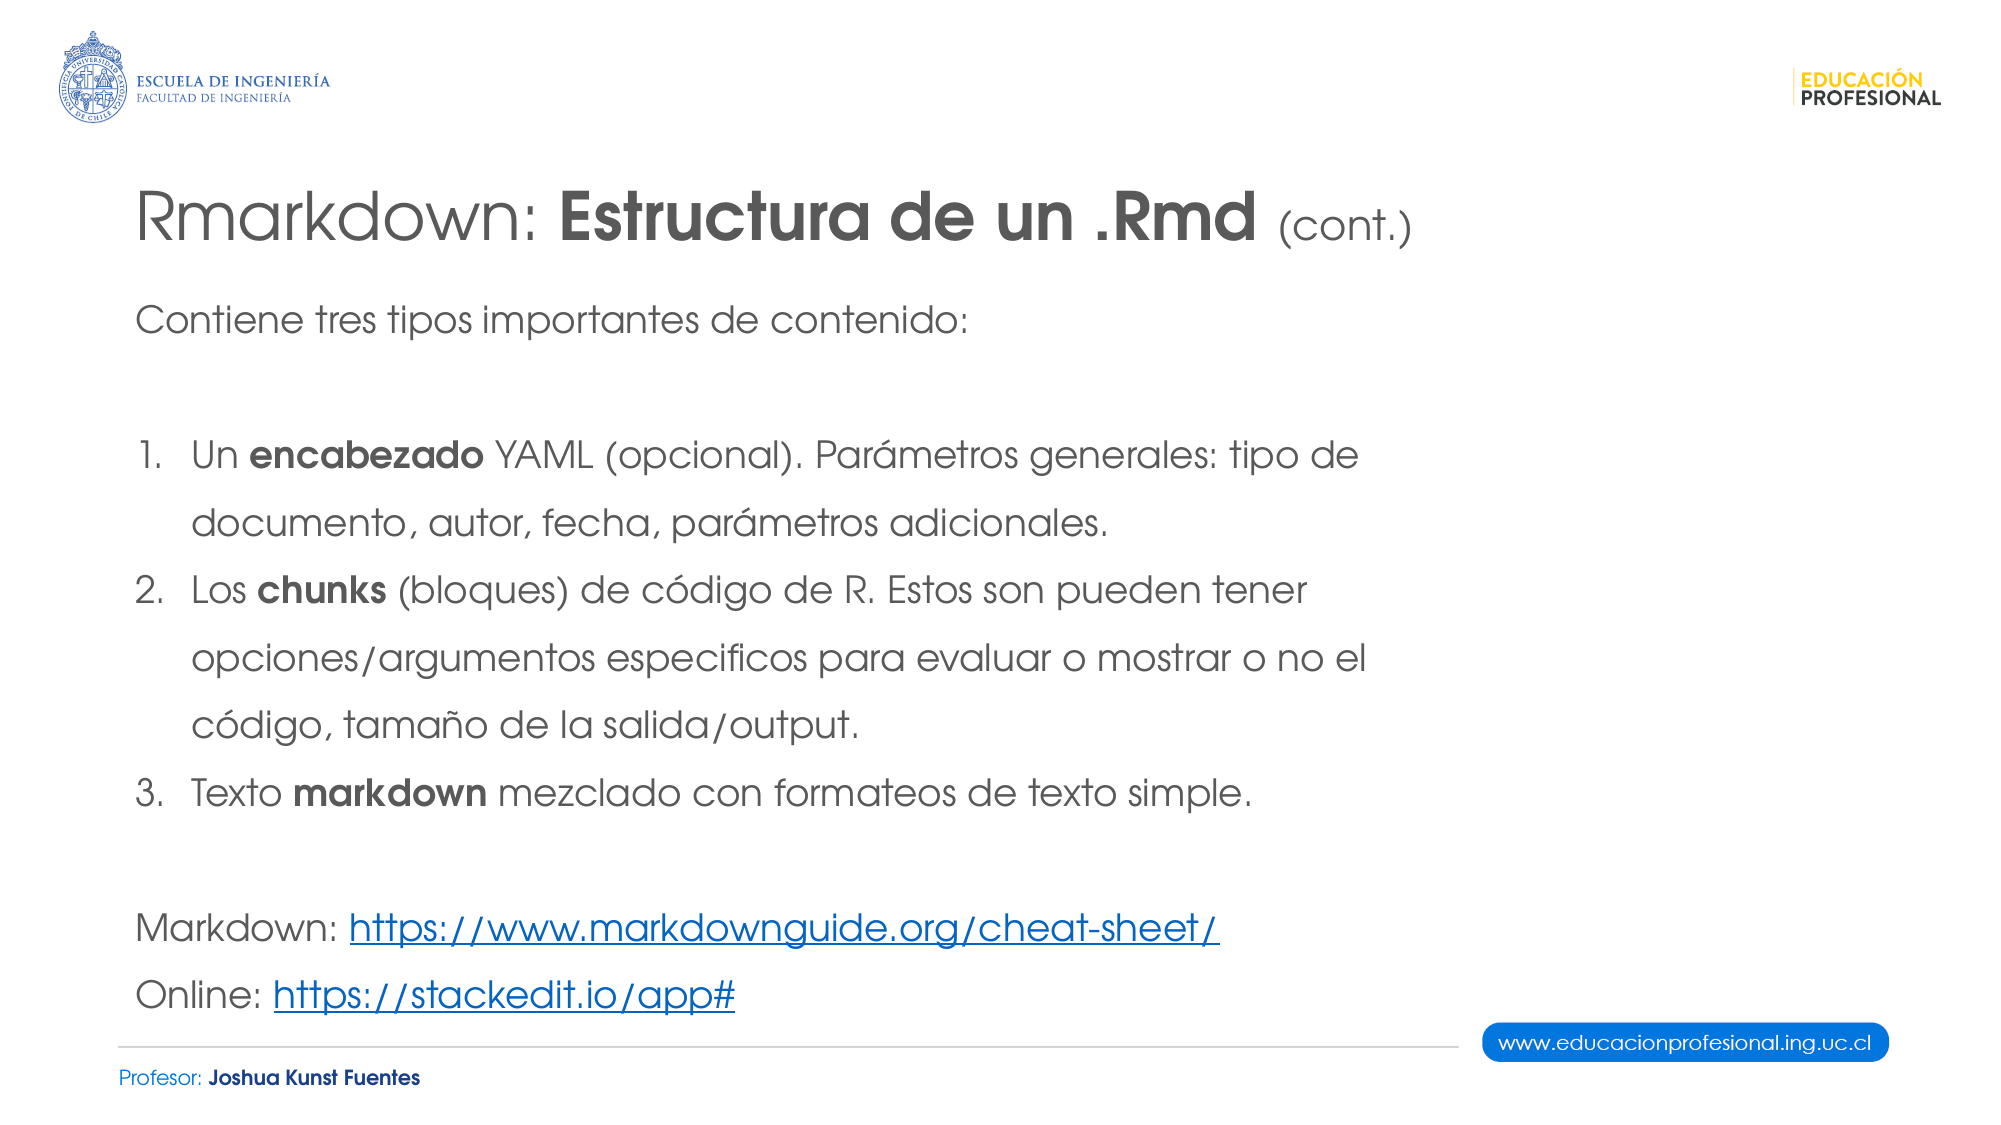

Rmarkdown: Estructura de un .Rmd (cont.)
Contiene tres tipos importantes de contenido:

Un encabezado YAML (opcional). Parámetros generales: tipo de documento, autor, fecha, parámetros adicionales.
Los chunks (bloques) de código de R. Estos son pueden tener opciones/argumentos especificos para evaluar o mostrar o no el código, tamaño de la salida/output.
Texto markdown mezclado con formateos de texto simple.

Markdown: https://www.markdownguide.org/cheat-sheet/
Online: https://stackedit.io/app#